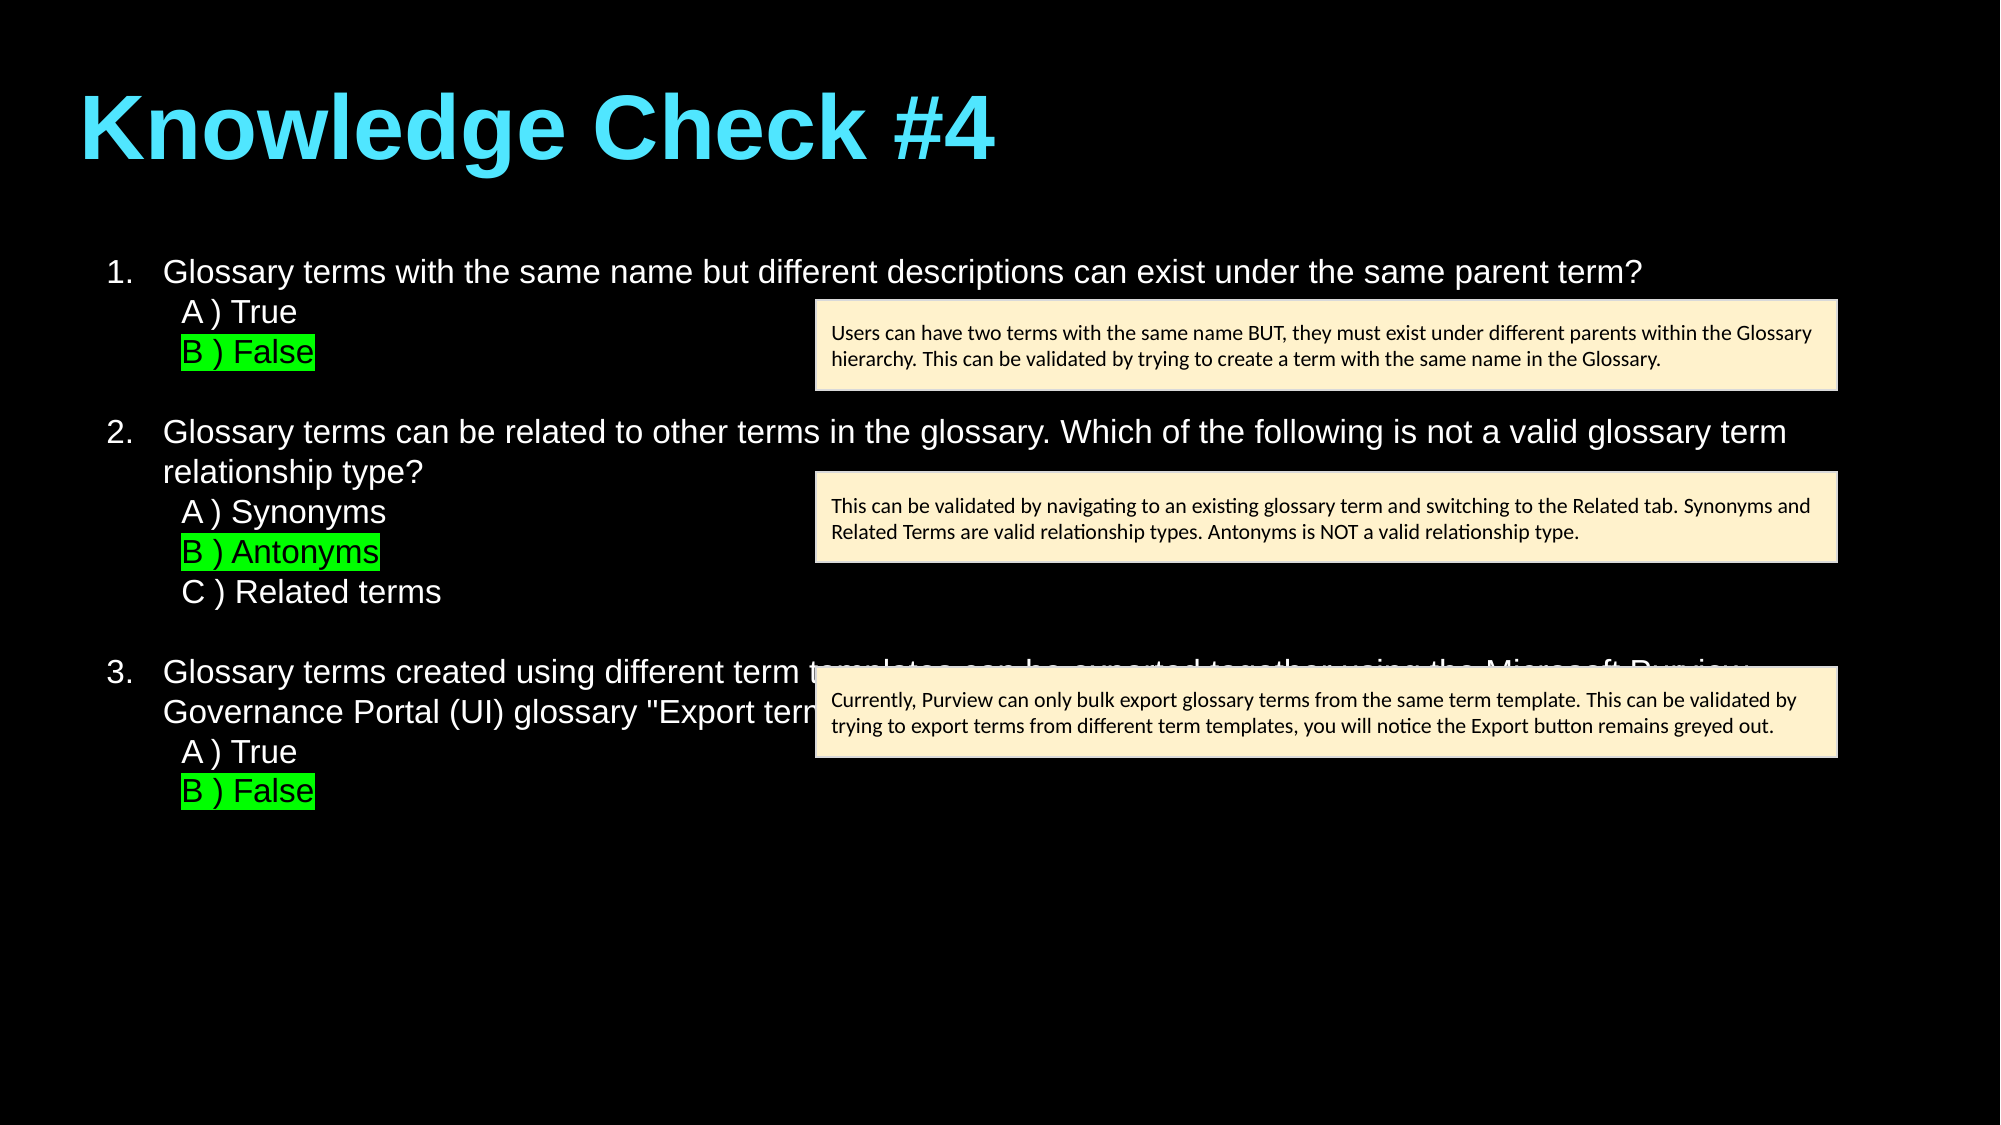

# Knowledge Check #4
Glossary terms with the same name but different descriptions can exist under the same parent term?
A ) True
B ) False

Glossary terms can be related to other terms in the glossary. Which of the following is not a valid glossary term relationship type?
A ) Synonyms
B ) Antonyms
C ) Related terms

Glossary terms created using different term templates can be exported together using the Microsoft Purview Governance Portal (UI) glossary "Export terms" functionality?
A ) True
B ) False
Users can have two terms with the same name BUT, they must exist under different parents within the Glossary hierarchy. This can be validated by trying to create a term with the same name in the Glossary.
This can be validated by navigating to an existing glossary term and switching to the Related tab. Synonyms and Related Terms are valid relationship types. Antonyms is NOT a valid relationship type.
Currently, Purview can only bulk export glossary terms from the same term template. This can be validated by trying to export terms from different term templates, you will notice the Export button remains greyed out.